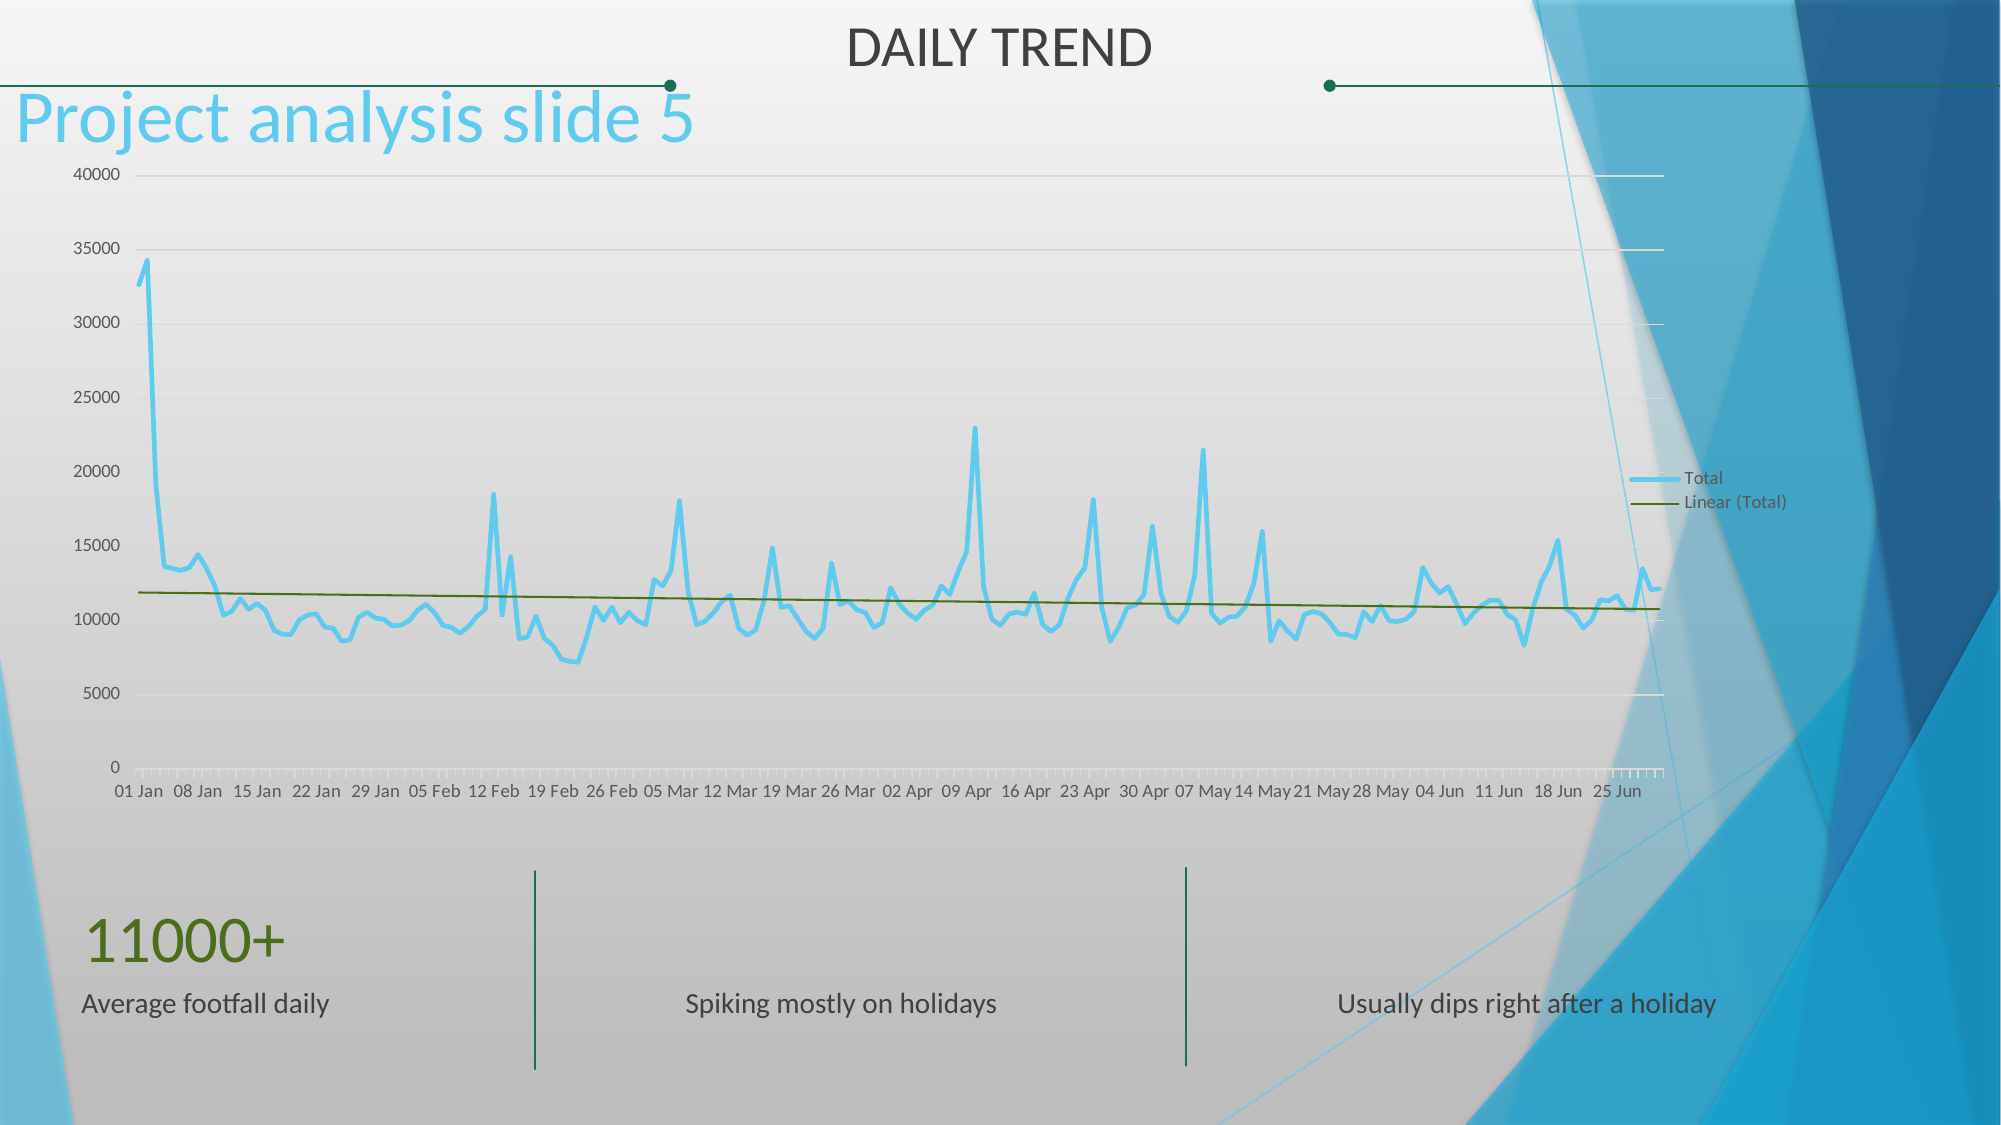

DAILY TREND
Project analysis slide 5

### Chart

| Category | Total |
|---|---|
| 01 Jan | 32662.0 |
| 02 Jan | 34345.0 |
| 03 Jan | 19255.0 |
| 04 Jan | 13666.0 |
| 05 Jan | 13519.0 |
| 06 Jan | 13394.0 |
| 07 Jan | 13591.0 |
| 08 Jan | 14464.0 |
| 09 Jan | 13530.0 |
| 10 Jan | 12322.0 |
| 11 Jan | 10373.0 |
| 12 Jan | 10627.0 |
| 13 Jan | 11493.0 |
| 14 Jan | 10779.0 |
| 15 Jan | 11165.0 |
| 16 Jan | 10692.0 |
| 17 Jan | 9346.0 |
| 18 Jan | 9088.0 |
| 19 Jan | 9066.0 |
| 20 Jan | 10056.0 |
| 21 Jan | 10390.0 |
| 22 Jan | 10459.0 |
| 23 Jan | 9577.0 |
| 24 Jan | 9497.0 |
| 25 Jan | 8615.0 |
| 26 Jan | 8718.0 |
| 27 Jan | 10239.0 |
| 28 Jan | 10569.0 |
| 29 Jan | 10182.0 |
| 30 Jan | 10093.0 |
| 31 Jan | 9646.0 |
| 01 Feb | 9699.0 |
| 02 Feb | 9997.0 |
| 03 Feb | 10716.0 |
| 04 Feb | 11106.0 |
| 05 Feb | 10534.0 |
| 06 Feb | 9676.0 |
| 07 Feb | 9550.0 |
| 08 Feb | 9155.0 |
| 09 Feb | 9601.0 |
| 10 Feb | 10293.0 |
| 11 Feb | 10757.0 |
| 12 Feb | 18530.0 |
| 13 Feb | 10383.0 |
| 14 Feb | 14319.0 |
| 15 Feb | 8797.0 |
| 16 Feb | 8887.0 |
| 17 Feb | 10310.0 |
| 18 Feb | 8803.0 |
| 19 Feb | 8343.0 |
| 20 Feb | 7410.0 |
| 21 Feb | 7253.0 |
| 22 Feb | 7192.0 |
| 23 Feb | 8882.0 |
| 24 Feb | 10931.0 |
| 25 Feb | 10017.0 |
| 26 Feb | 10917.0 |
| 27 Feb | 9855.0 |
| 28 Feb | 10567.0 |
| 01 Mar | 10011.0 |
| 02 Mar | 9720.0 |
| 03 Mar | 12776.0 |
| 04 Mar | 12340.0 |
| 05 Mar | 13378.0 |
| 06 Mar | 18091.0 |
| 07 Mar | 12017.0 |
| 08 Mar | 9736.0 |
| 09 Mar | 9951.0 |
| 10 Mar | 10524.0 |
| 11 Mar | 11305.0 |
| 12 Mar | 11718.0 |
| 13 Mar | 9504.0 |
| 14 Mar | 9016.0 |
| 15 Mar | 9363.0 |
| 16 Mar | 11344.0 |
| 17 Mar | 14922.0 |
| 18 Mar | 10915.0 |
| 19 Mar | 11004.0 |
| 20 Mar | 10120.0 |
| 21 Mar | 9265.0 |
| 22 Mar | 8799.0 |
| 23 Mar | 9504.0 |
| 24 Mar | 13898.0 |
| 25 Mar | 11084.0 |
| 26 Mar | 11345.0 |
| 27 Mar | 10730.0 |
| 28 Mar | 10549.0 |
| 29 Mar | 9542.0 |
| 30 Mar | 9866.0 |
| 31 Mar | 12217.0 |
| 01 Apr | 11133.0 |
| 02 Apr | 10525.0 |
| 03 Apr | 10099.0 |
| 04 Apr | 10712.0 |
| 05 Apr | 11061.0 |
| 06 Apr | 12343.0 |
| 07 Apr | 11761.0 |
| 08 Apr | 13327.0 |
| 09 Apr | 14664.0 |
| 10 Apr | 23015.0 |
| 11 Apr | 12282.0 |
| 12 Apr | 10076.0 |
| 13 Apr | 9688.0 |
| 14 Apr | 10446.0 |
| 15 Apr | 10585.0 |
| 16 Apr | 10430.0 |
| 17 Apr | 11875.0 |
| 18 Apr | 9738.0 |
| 19 Apr | 9265.0 |
| 20 Apr | 9746.0 |
| 21 Apr | 11519.0 |
| 22 Apr | 12786.0 |
| 23 Apr | 13577.0 |
| 24 Apr | 18177.0 |
| 25 Apr | 10895.0 |
| 26 Apr | 8603.0 |
| 27 Apr | 9549.0 |
| 28 Apr | 10881.0 |
| 29 Apr | 11061.0 |
| 30 Apr | 11778.0 |
| 01 May | 16370.0 |
| 02 May | 11838.0 |
| 03 May | 10280.0 |
| 04 May | 9888.0 |
| 05 May | 10651.0 |
| 06 May | 13061.0 |
| 07 May | 21520.0 |
| 08 May | 10483.0 |
| 09 May | 9835.0 |
| 10 May | 10234.0 |
| 11 May | 10300.0 |
| 12 May | 10950.0 |
| 13 May | 12515.0 |
| 14 May | 16026.0 |
| 15 May | 8612.0 |
| 16 May | 9999.0 |
| 17 May | 9293.0 |
| 18 May | 8760.0 |
| 19 May | 10441.0 |
| 20 May | 10619.0 |
| 21 May | 10464.0 |
| 22 May | 9884.0 |
| 23 May | 9097.0 |
| 24 May | 9068.0 |
| 25 May | 8846.0 |
| 26 May | 10586.0 |
| 27 May | 9944.0 |
| 28 May | 11029.0 |
| 29 May | 9997.0 |
| 30 May | 9945.0 |
| 31 May | 10095.0 |
| 01 Jun | 10621.0 |
| 02 Jun | 13589.0 |
| 03 Jun | 12546.0 |
| 04 Jun | 11872.0 |
| 05 Jun | 12299.0 |
| 06 Jun | 11130.0 |
| 07 Jun | 9800.0 |
| 08 Jun | 10513.0 |
| 09 Jun | 11037.0 |
| 10 Jun | 11379.0 |
| 11 Jun | 11377.0 |
| 12 Jun | 10418.0 |
| 13 Jun | 10050.0 |
| 14 Jun | 8328.0 |
| 15 Jun | 10760.0 |
| 16 Jun | 12580.0 |
| 17 Jun | 13674.0 |
| 18 Jun | 15433.0 |
| 19 Jun | 10768.0 |
| 20 Jun | 10369.0 |
| 21 Jun | 9508.0 |
| 22 Jun | 10038.0 |
| 23 Jun | 11420.0 |
| 24 Jun | 11327.0 |
| 25 Jun | 11694.0 |
| 26 Jun | 10747.0 |
| 27 Jun | 10713.0 |
| 28 Jun | 13512.0 |
| 29 Jun | 12097.0 |
| 30 Jun | 12147.0 |
11000+
Spiking mostly on holidays
Usually dips right after a holiday
Average footfall daily